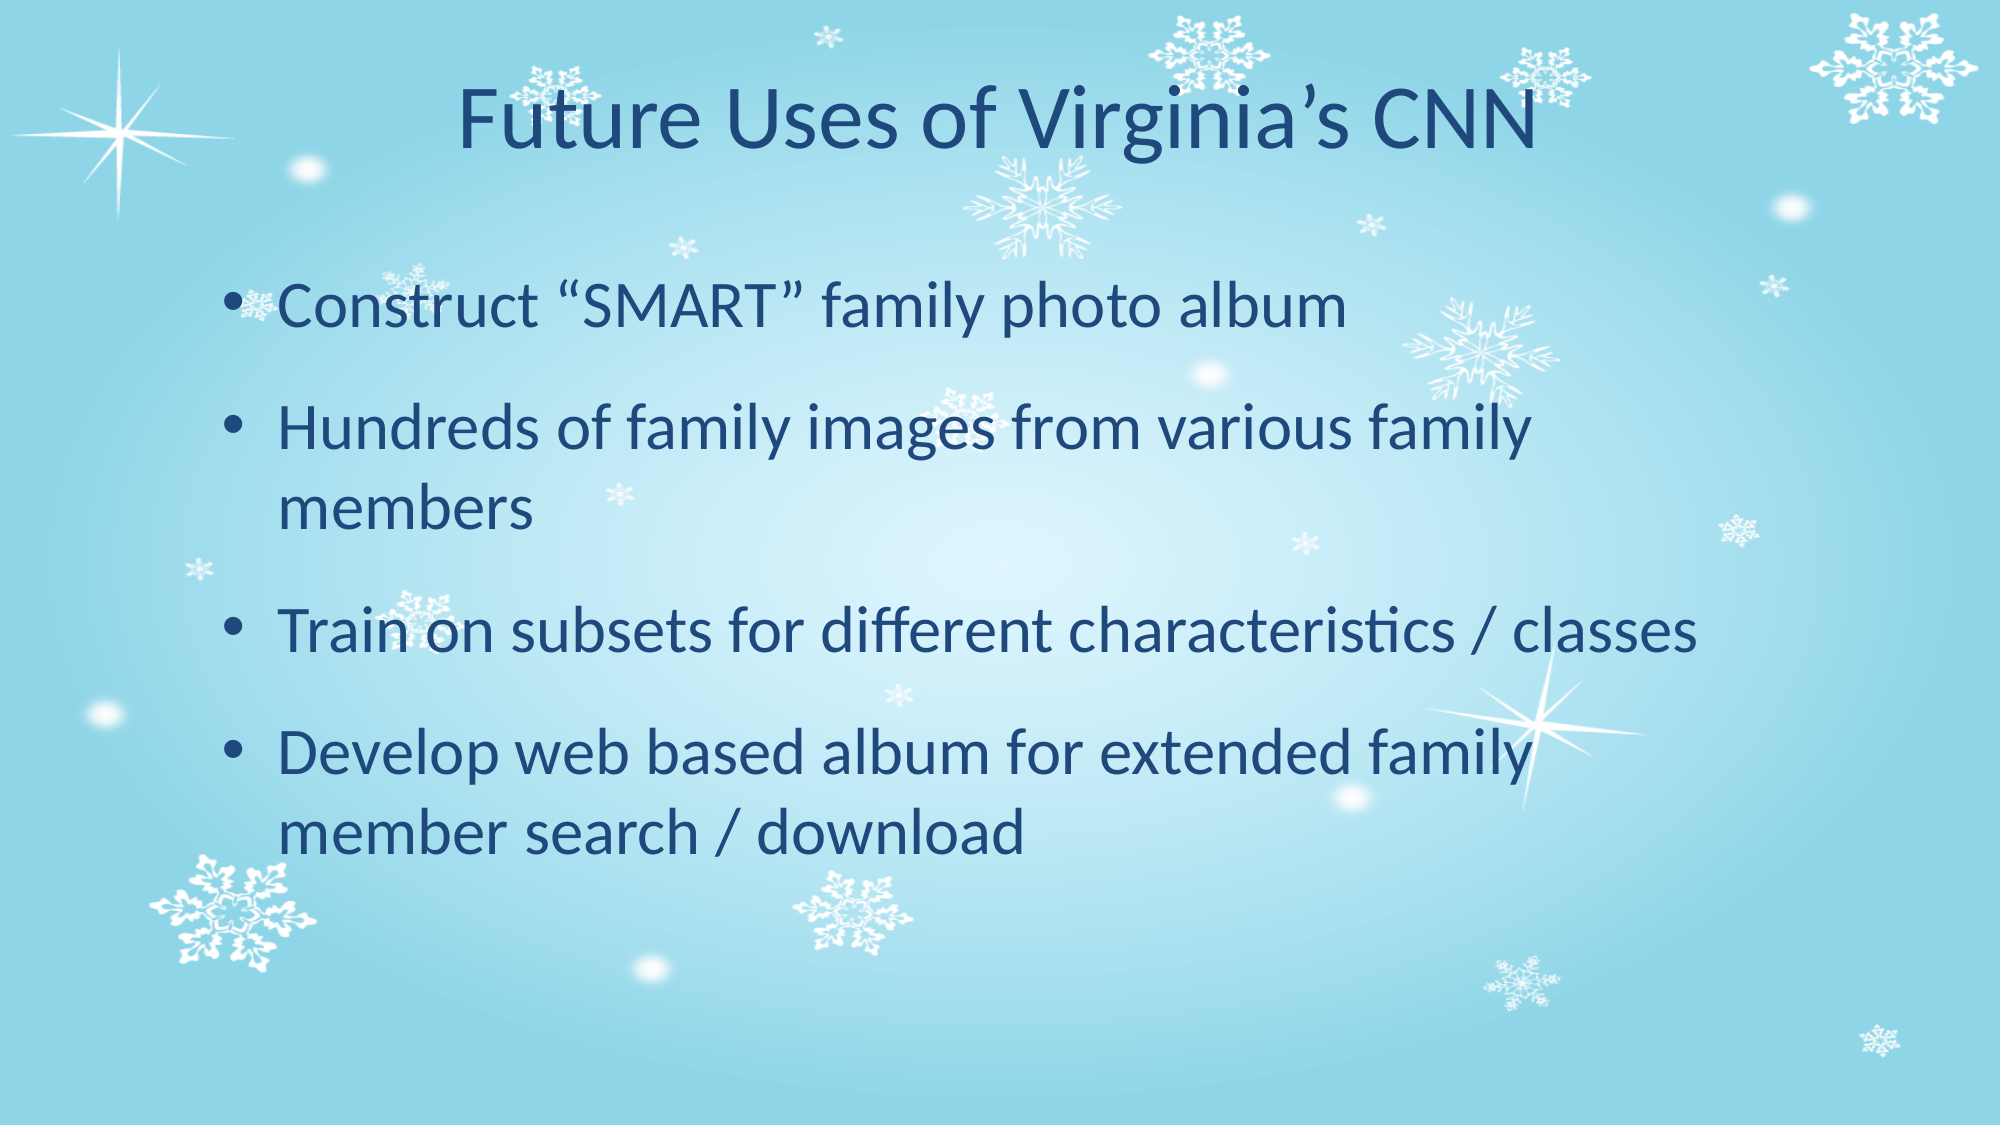

# Future Uses of Virginia’s CNN
Construct “SMART” family photo album

Hundreds of family images from various family members

Train on subsets for different characteristics / classes

Develop web based album for extended family member search / download